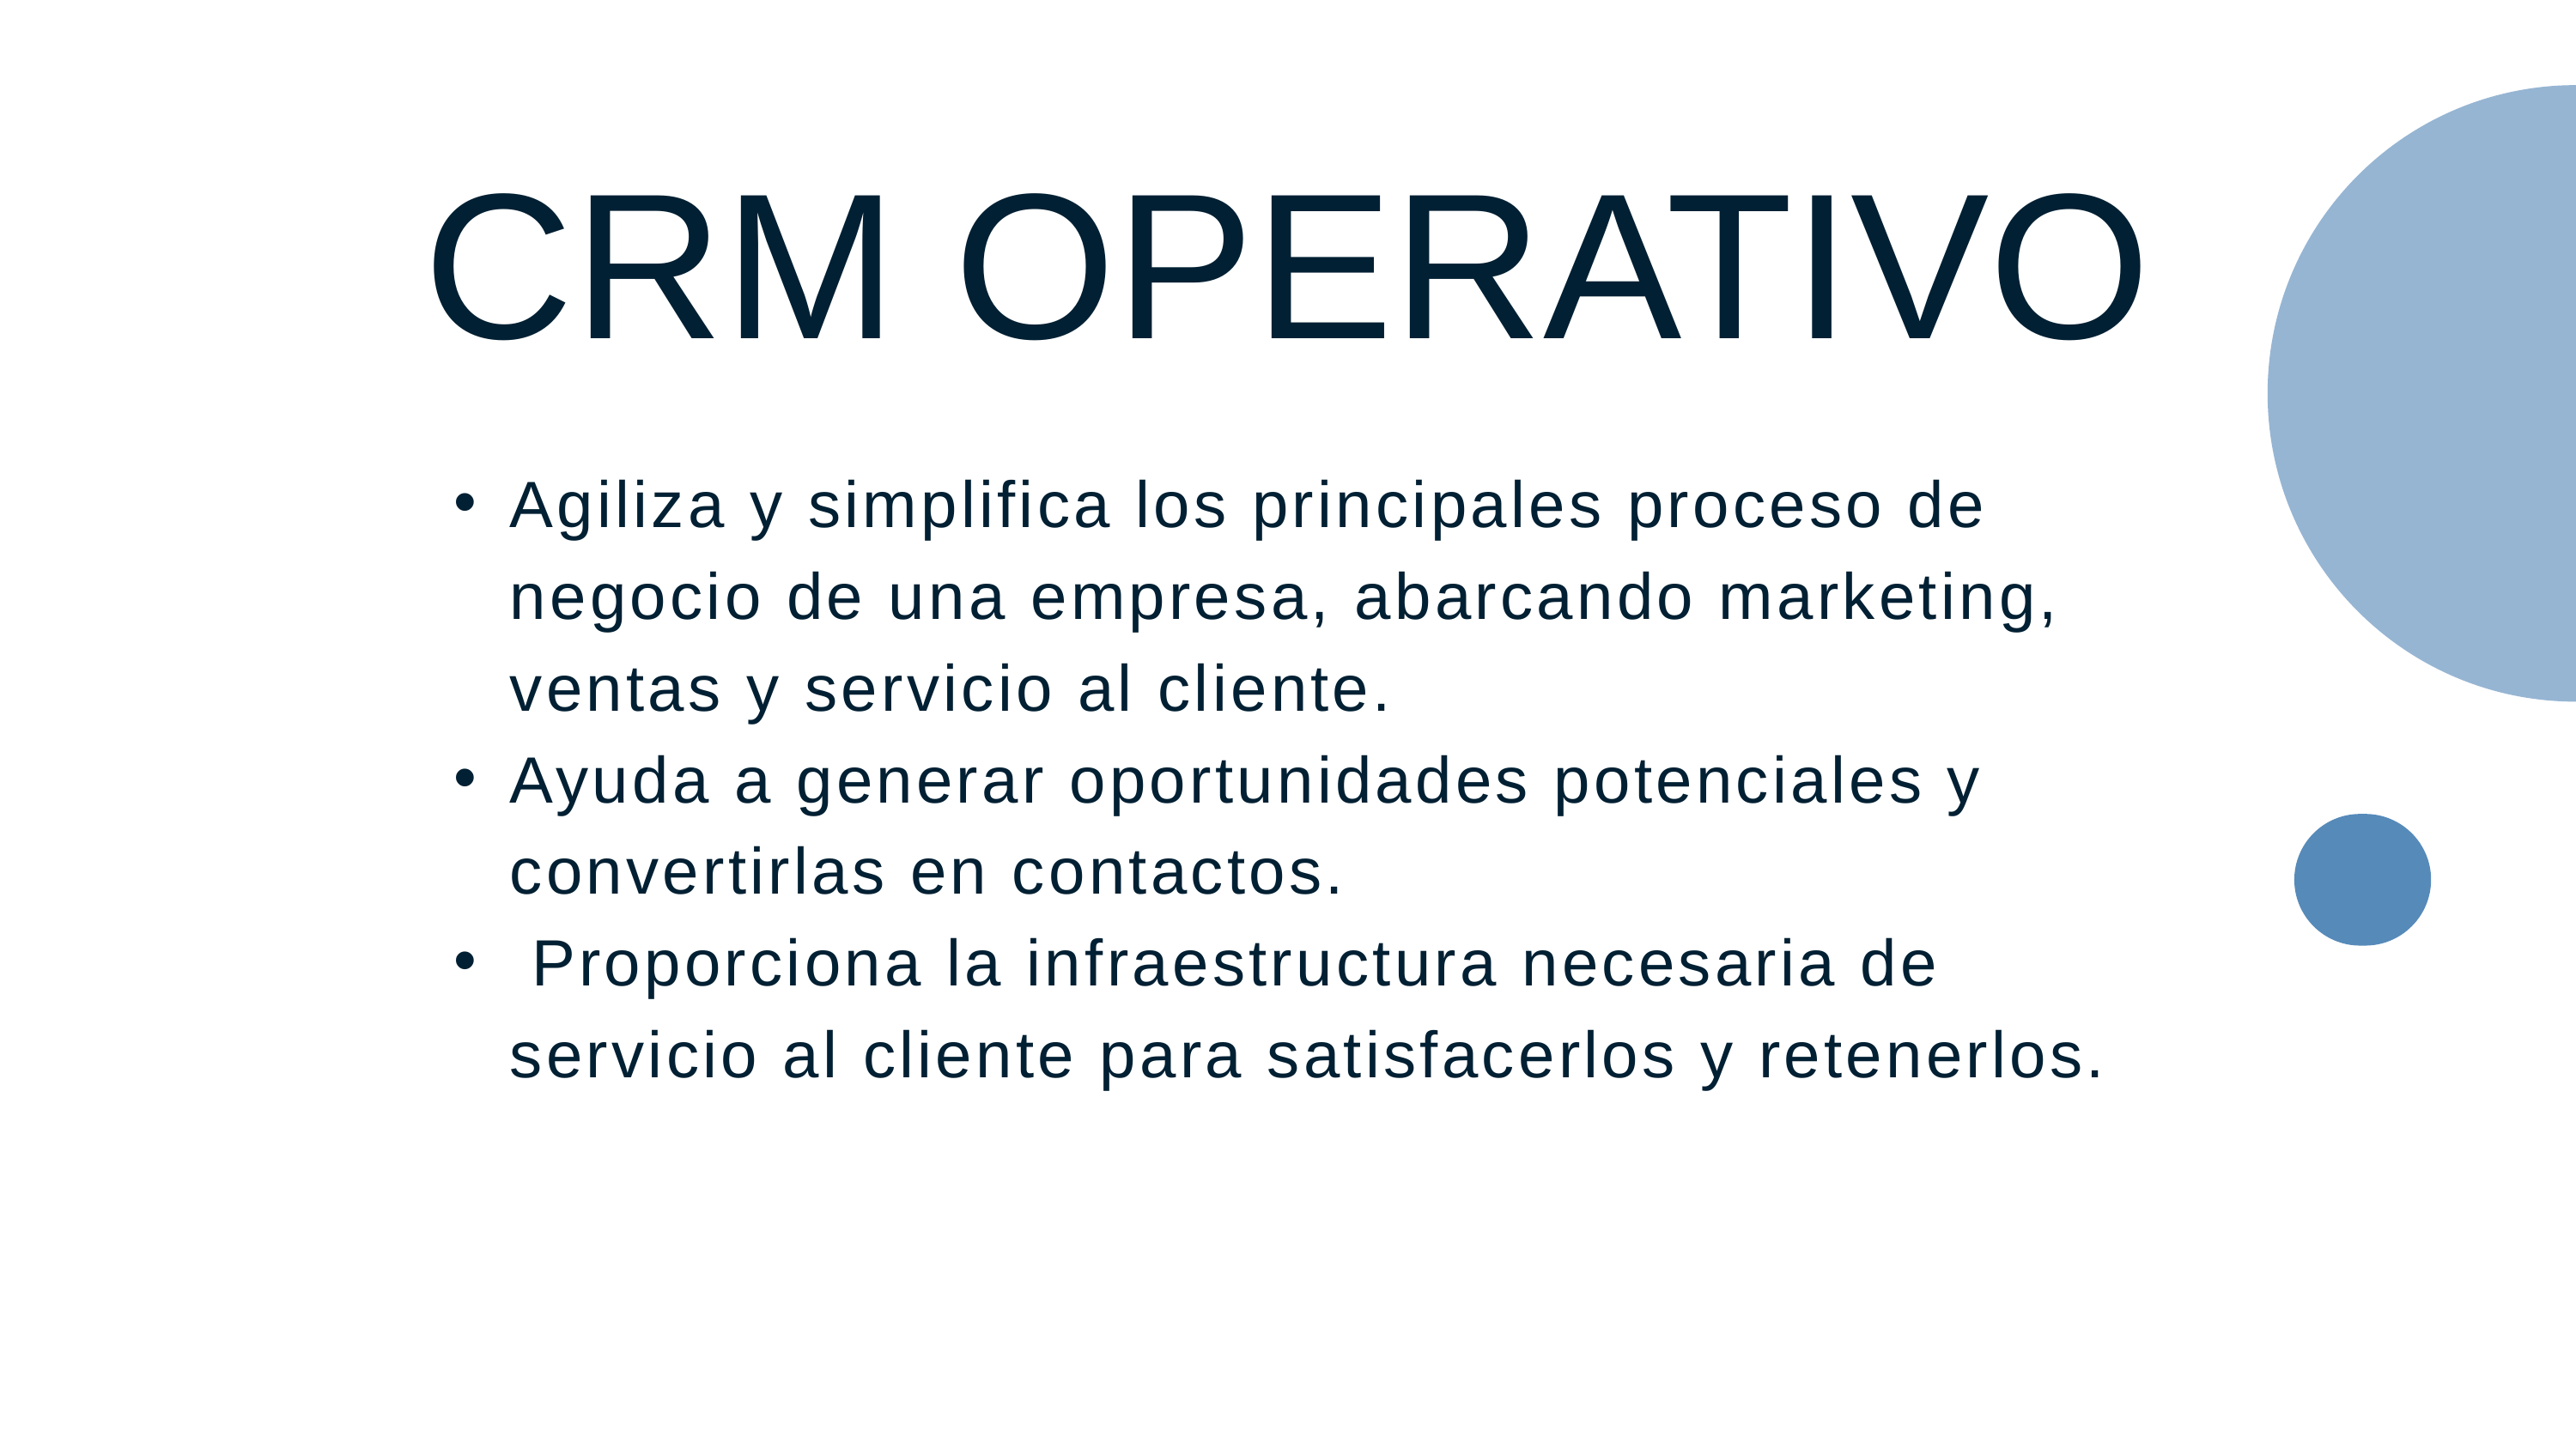

CRM OPERATIVO
Agiliza y simplifica los principales proceso de negocio de una empresa, abarcando marketing, ventas y servicio al cliente.
Ayuda a generar oportunidades potenciales y convertirlas en contactos.
 Proporciona la infraestructura necesaria de servicio al cliente para satisfacerlos y retenerlos.